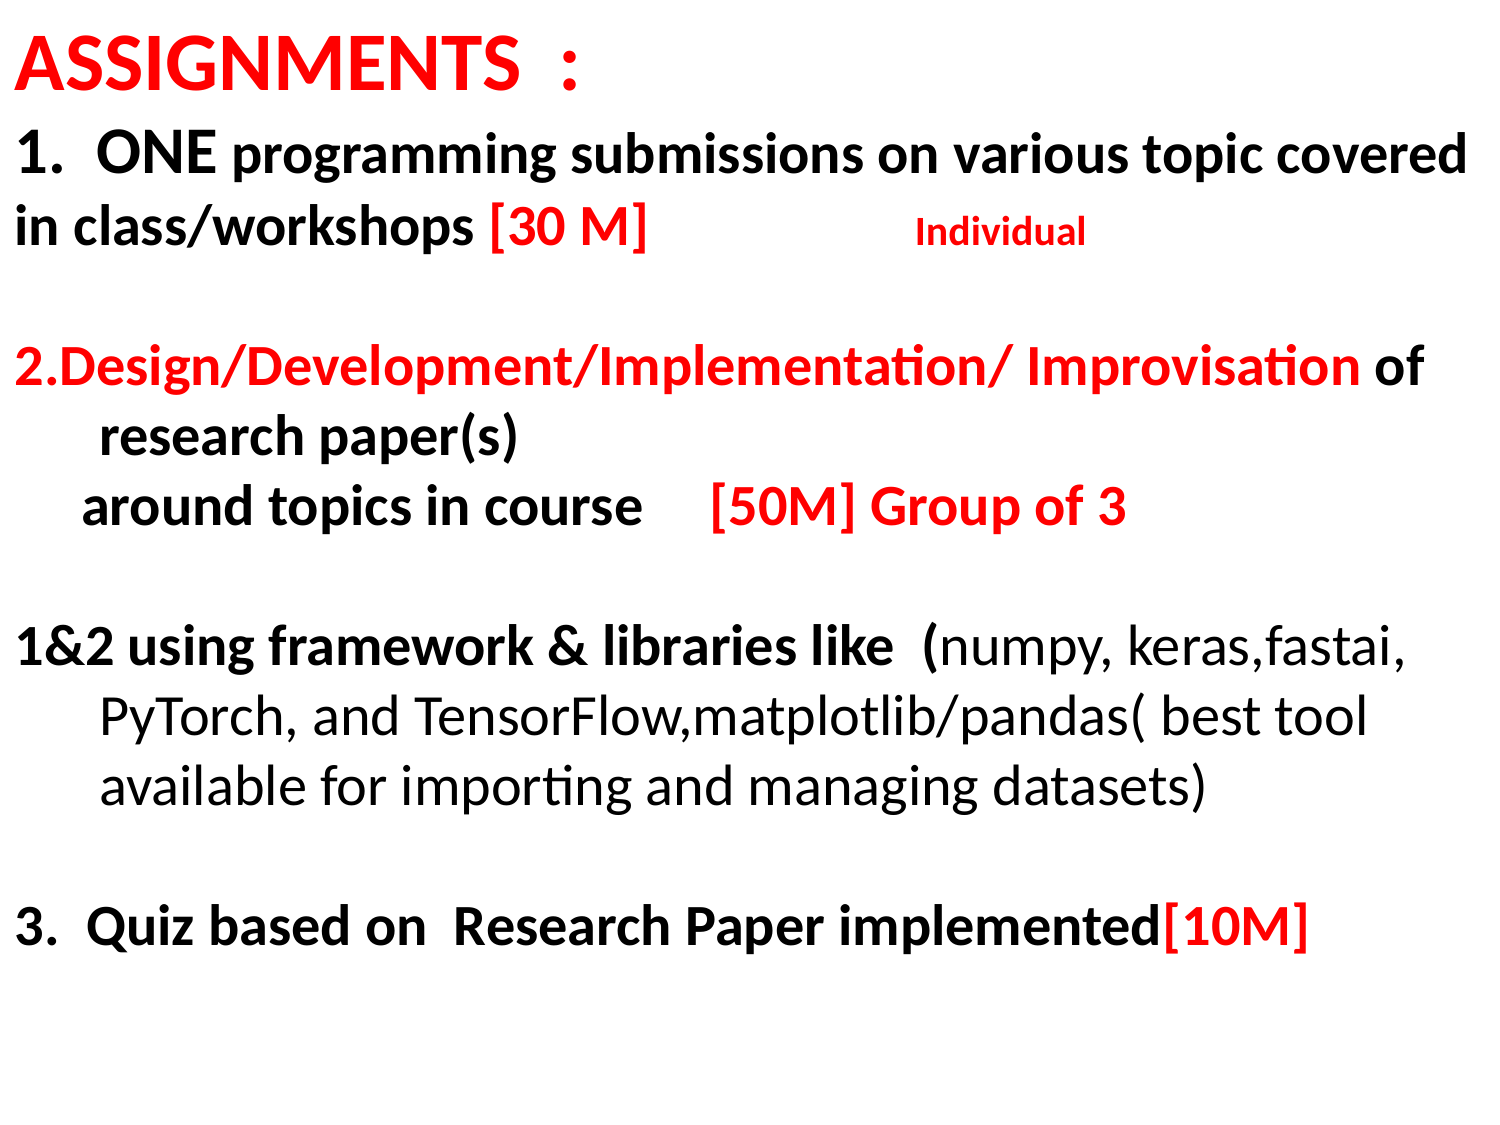

ASSIGNMENTS  :
1.  ONE programming submissions on various topic covered in class/workshops [30 M]		Individual

2.Design/Development/Implementation/ Improvisation of  research paper(s)
     around topics in course     [50M] Group of 3

1&2 using framework & libraries like  (numpy, keras,fastai, PyTorch, and TensorFlow,matplotlib/pandas( best tool available for importing and managing datasets)

3.  Quiz based on  Research Paper implemented[10M]